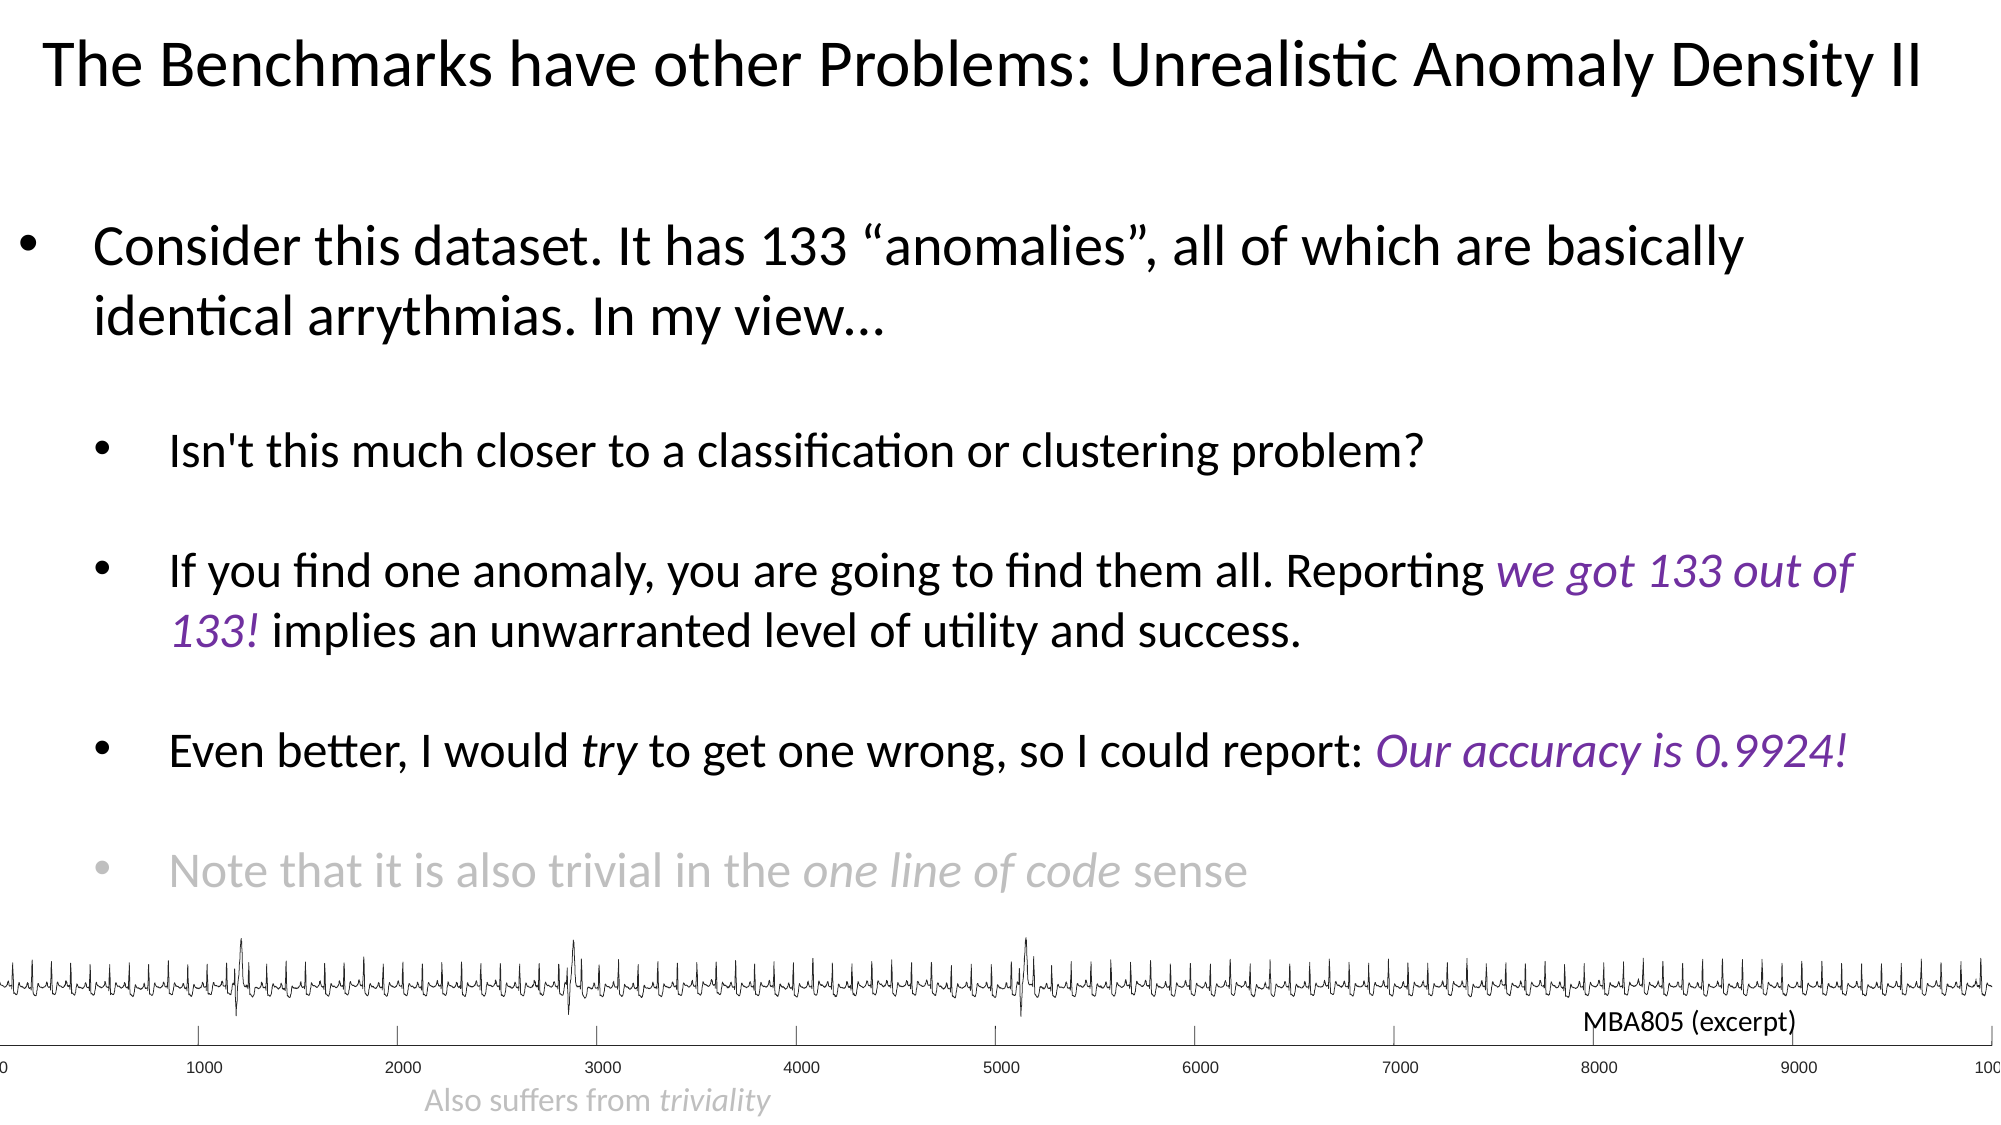

The Benchmarks have other Problems: Unrealistic Anomaly Density II
Consider this dataset. It has 133 “anomalies”, all of which are basically identical arrythmias. In my view…

Isn't this much closer to a classification or clustering problem?

If you find one anomaly, you are going to find them all. Reporting we got 133 out of 133! implies an unwarranted level of utility and success.

Even better, I would try to get one wrong, so I could report: Our accuracy is 0.9924!

Note that it is also trivial in the one line of code sense

MBA805 (excerpt)

0
1000
2000
3000
4000
5000
6000
7000
8000
9000
10000
Also suffers from triviality